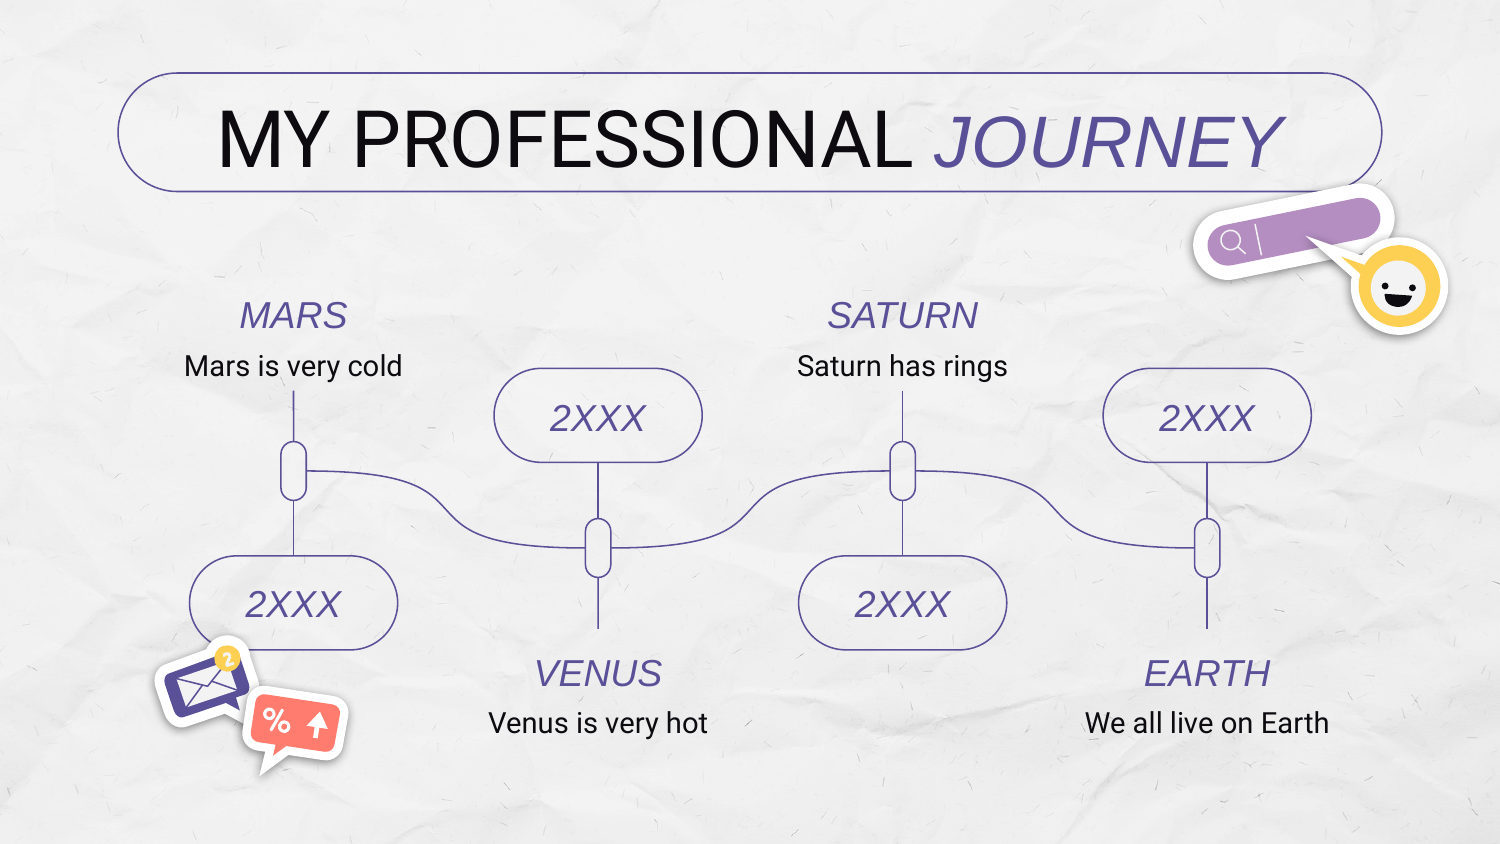

# MY PROFESSIONAL JOURNEY

MARS
SATURN
Mars is very cold
Saturn has rings

2XXX
2XXX

2XXX
2XXX
VENUS
EARTH

Venus is very hot
We all live on Earth